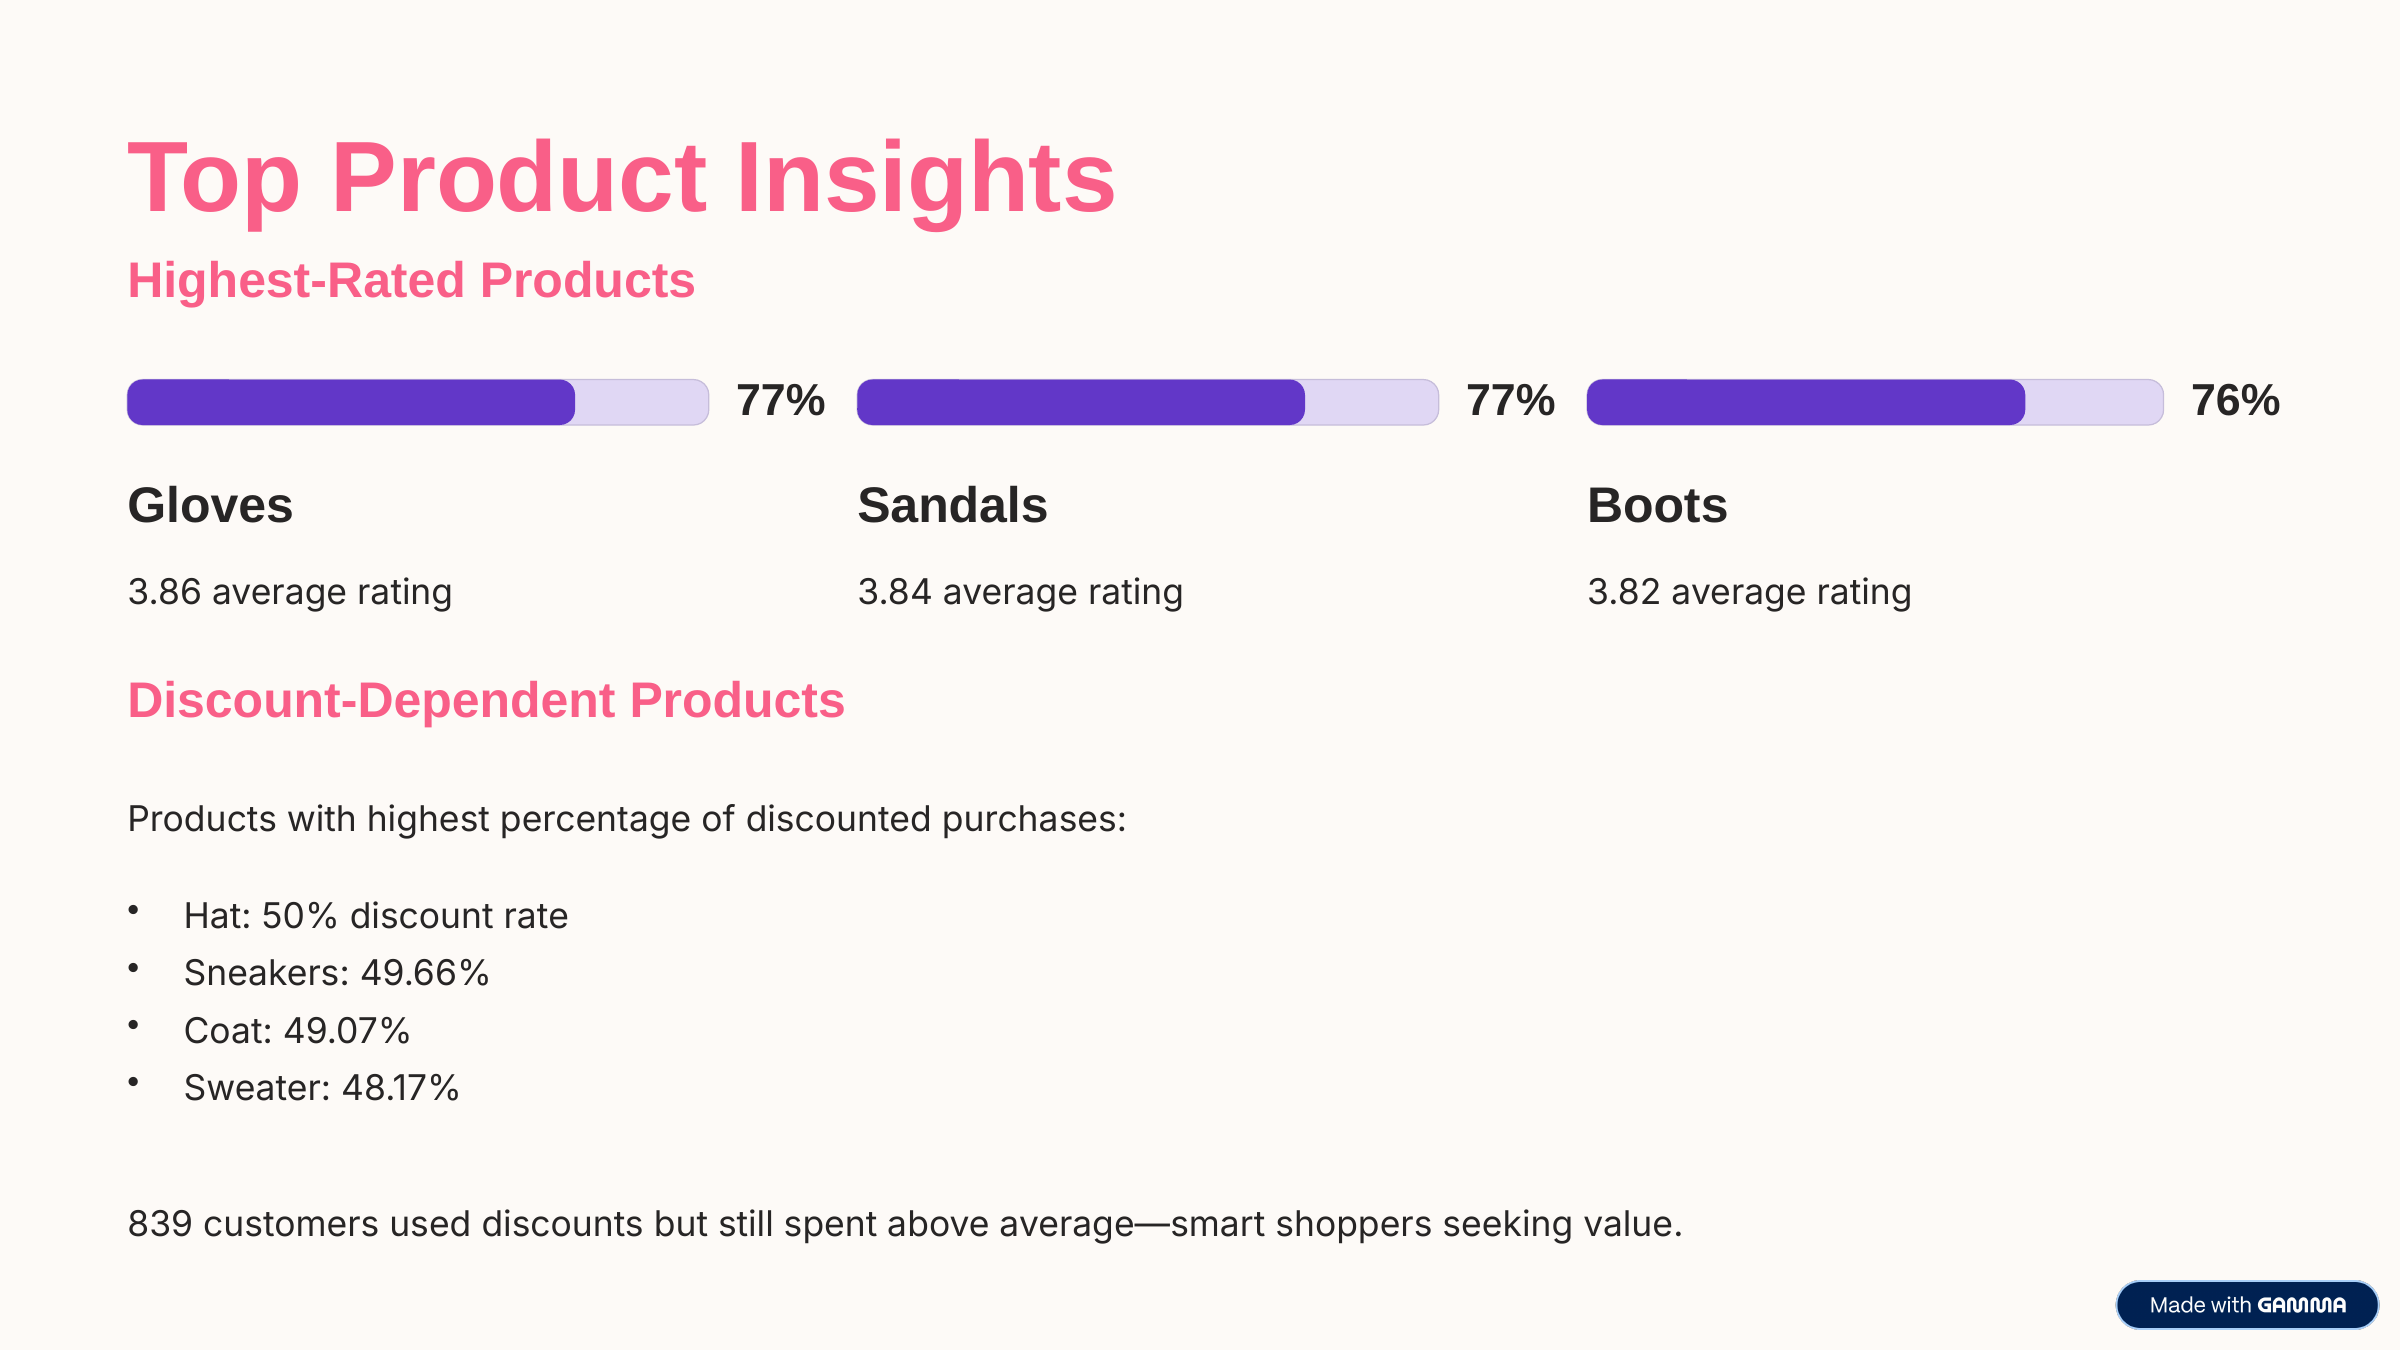

Top Product Insights
Highest-Rated Products

77%

77%

76%
Gloves
Sandals
Boots
3.86 average rating
3.84 average rating
3.82 average rating
Discount-Dependent Products
Products with highest percentage of discounted purchases:
Hat: 50% discount rate
Sneakers: 49.66%
Coat: 49.07%
Sweater: 48.17%
839 customers used discounts but still spent above average—smart shoppers seeking value.